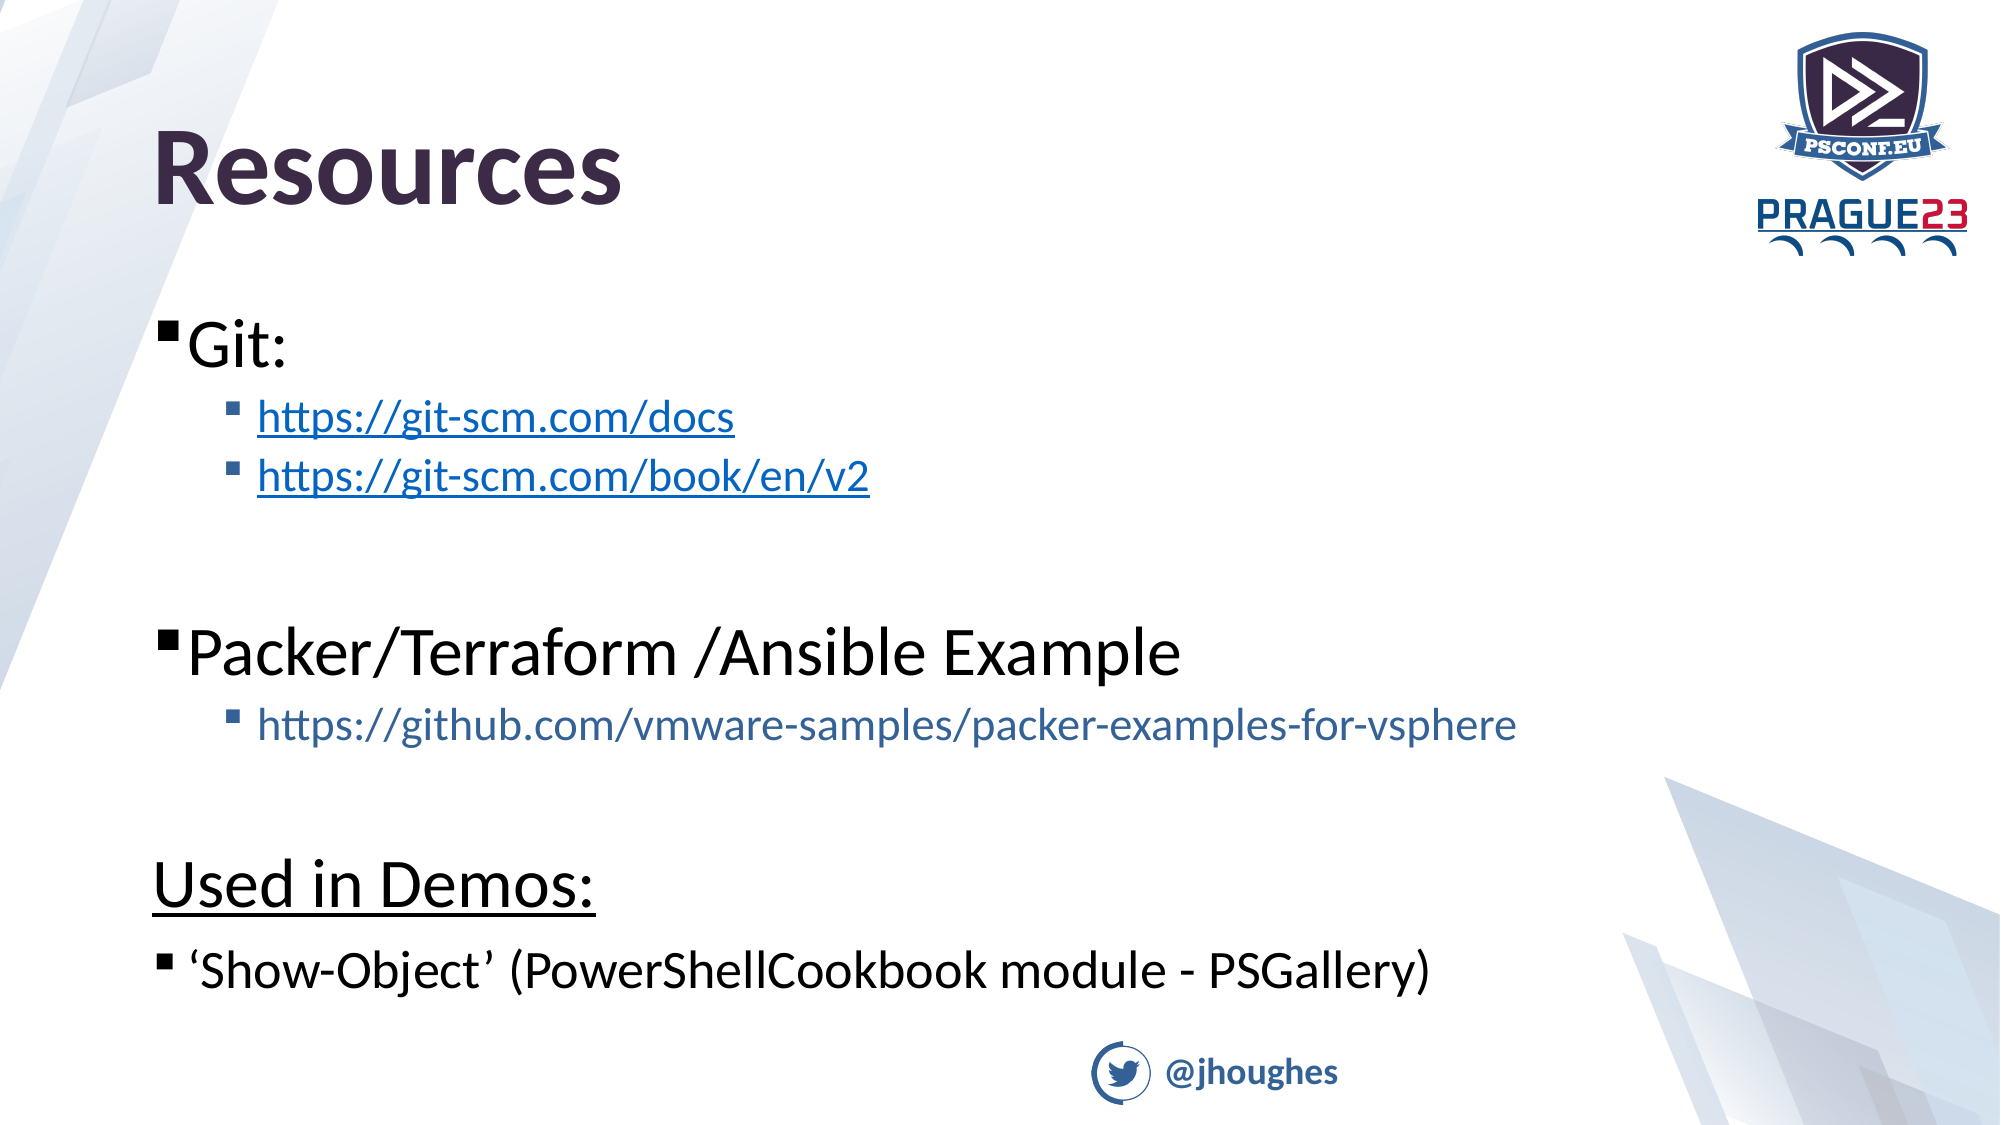

# Resources
Git:
https://git-scm.com/docs
https://git-scm.com/book/en/v2

Packer/Terraform /Ansible Example
https://github.com/vmware-samples/packer-examples-for-vsphere

Used in Demos:
‘Show-Object’ (PowerShellCookbook module - PSGallery)